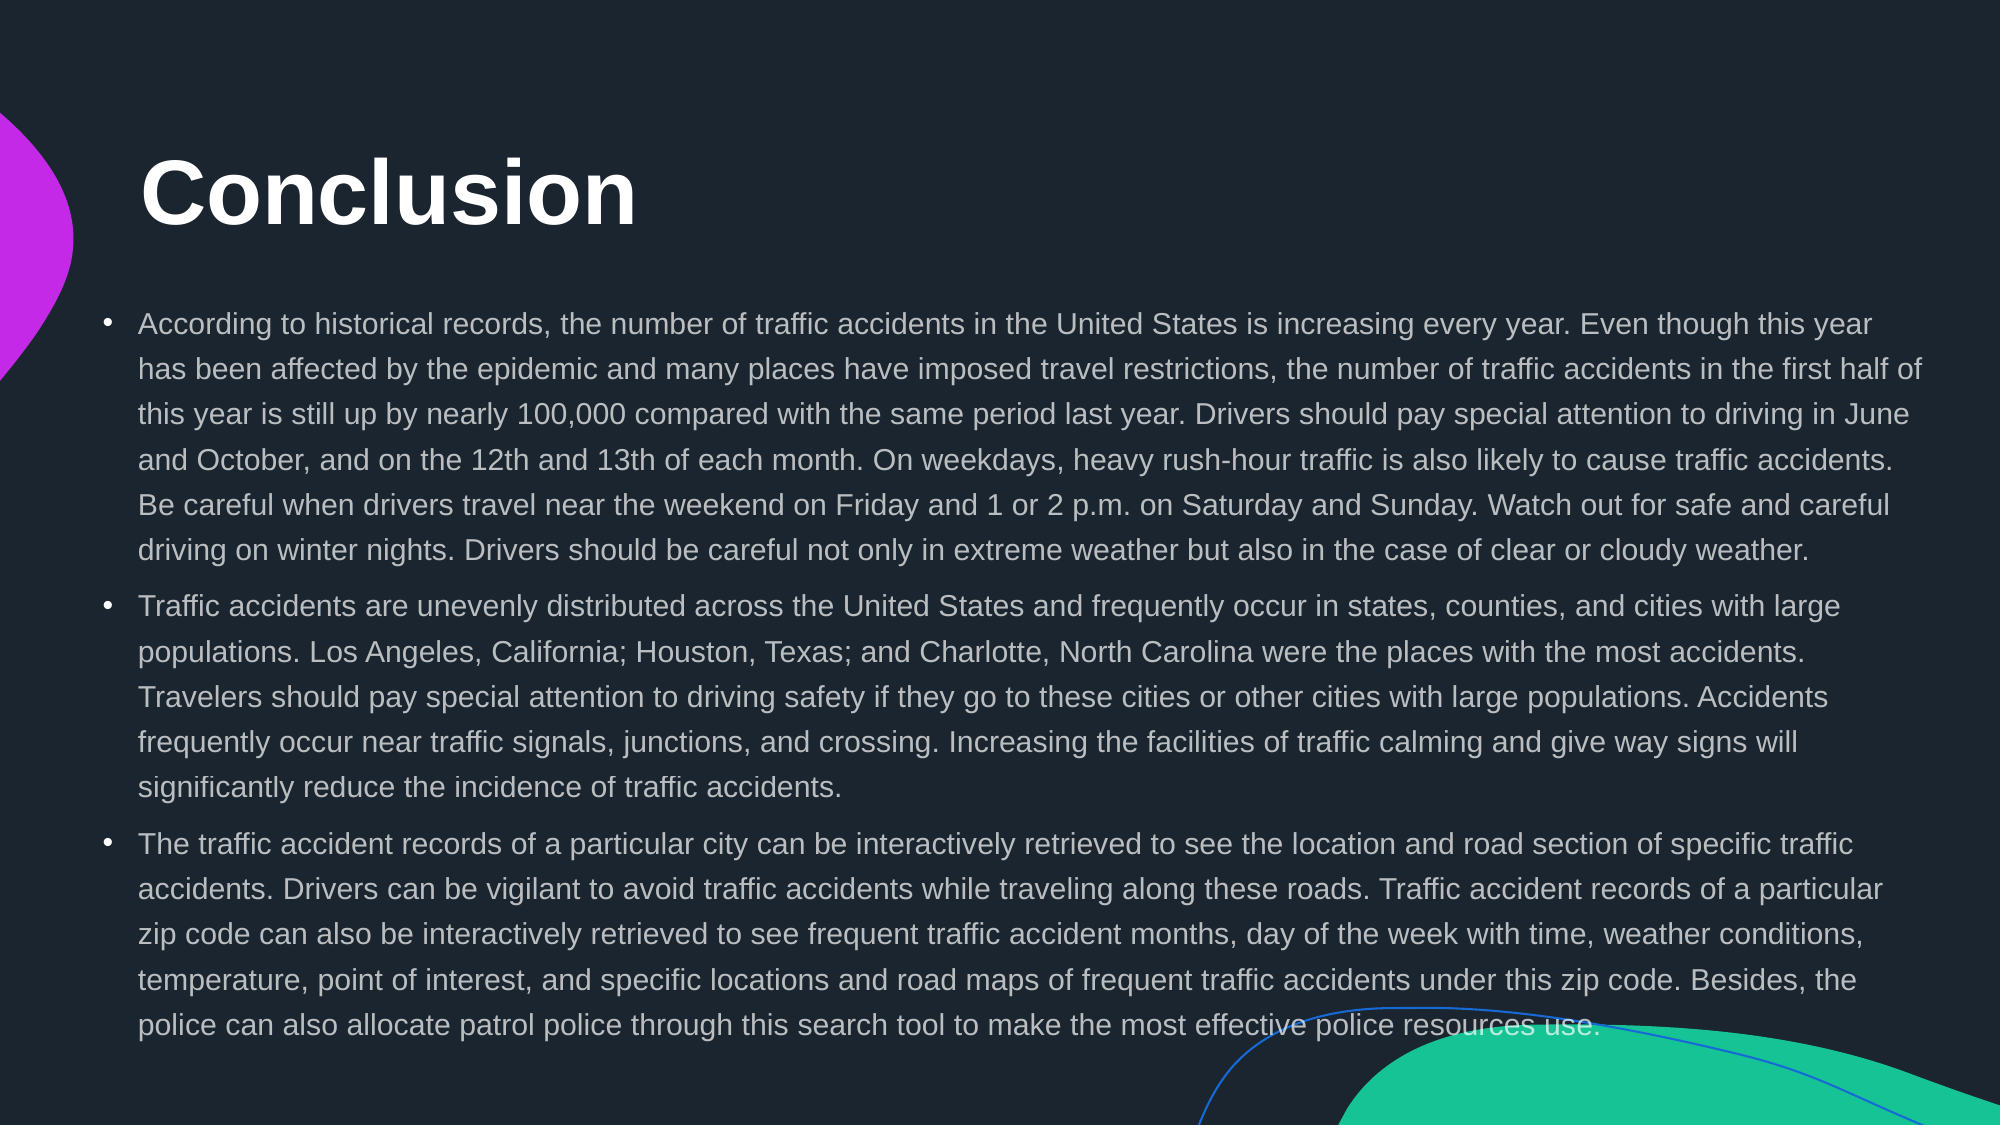

# Conclusion
According to historical records, the number of traffic accidents in the United States is increasing every year. Even though this year has been affected by the epidemic and many places have imposed travel restrictions, the number of traffic accidents in the first half of this year is still up by nearly 100,000 compared with the same period last year. Drivers should pay special attention to driving in June and October, and on the 12th and 13th of each month. On weekdays, heavy rush-hour traffic is also likely to cause traffic accidents. Be careful when drivers travel near the weekend on Friday and 1 or 2 p.m. on Saturday and Sunday. Watch out for safe and careful driving on winter nights. Drivers should be careful not only in extreme weather but also in the case of clear or cloudy weather.
Traffic accidents are unevenly distributed across the United States and frequently occur in states, counties, and cities with large populations. Los Angeles, California; Houston, Texas; and Charlotte, North Carolina were the places with the most accidents. Travelers should pay special attention to driving safety if they go to these cities or other cities with large populations. Accidents frequently occur near traffic signals, junctions, and crossing. Increasing the facilities of traffic calming and give way signs will significantly reduce the incidence of traffic accidents.
The traffic accident records of a particular city can be interactively retrieved to see the location and road section of specific traffic accidents. Drivers can be vigilant to avoid traffic accidents while traveling along these roads. Traffic accident records of a particular zip code can also be interactively retrieved to see frequent traffic accident months, day of the week with time, weather conditions, temperature, point of interest, and specific locations and road maps of frequent traffic accidents under this zip code. Besides, the police can also allocate patrol police through this search tool to make the most effective police resources use.